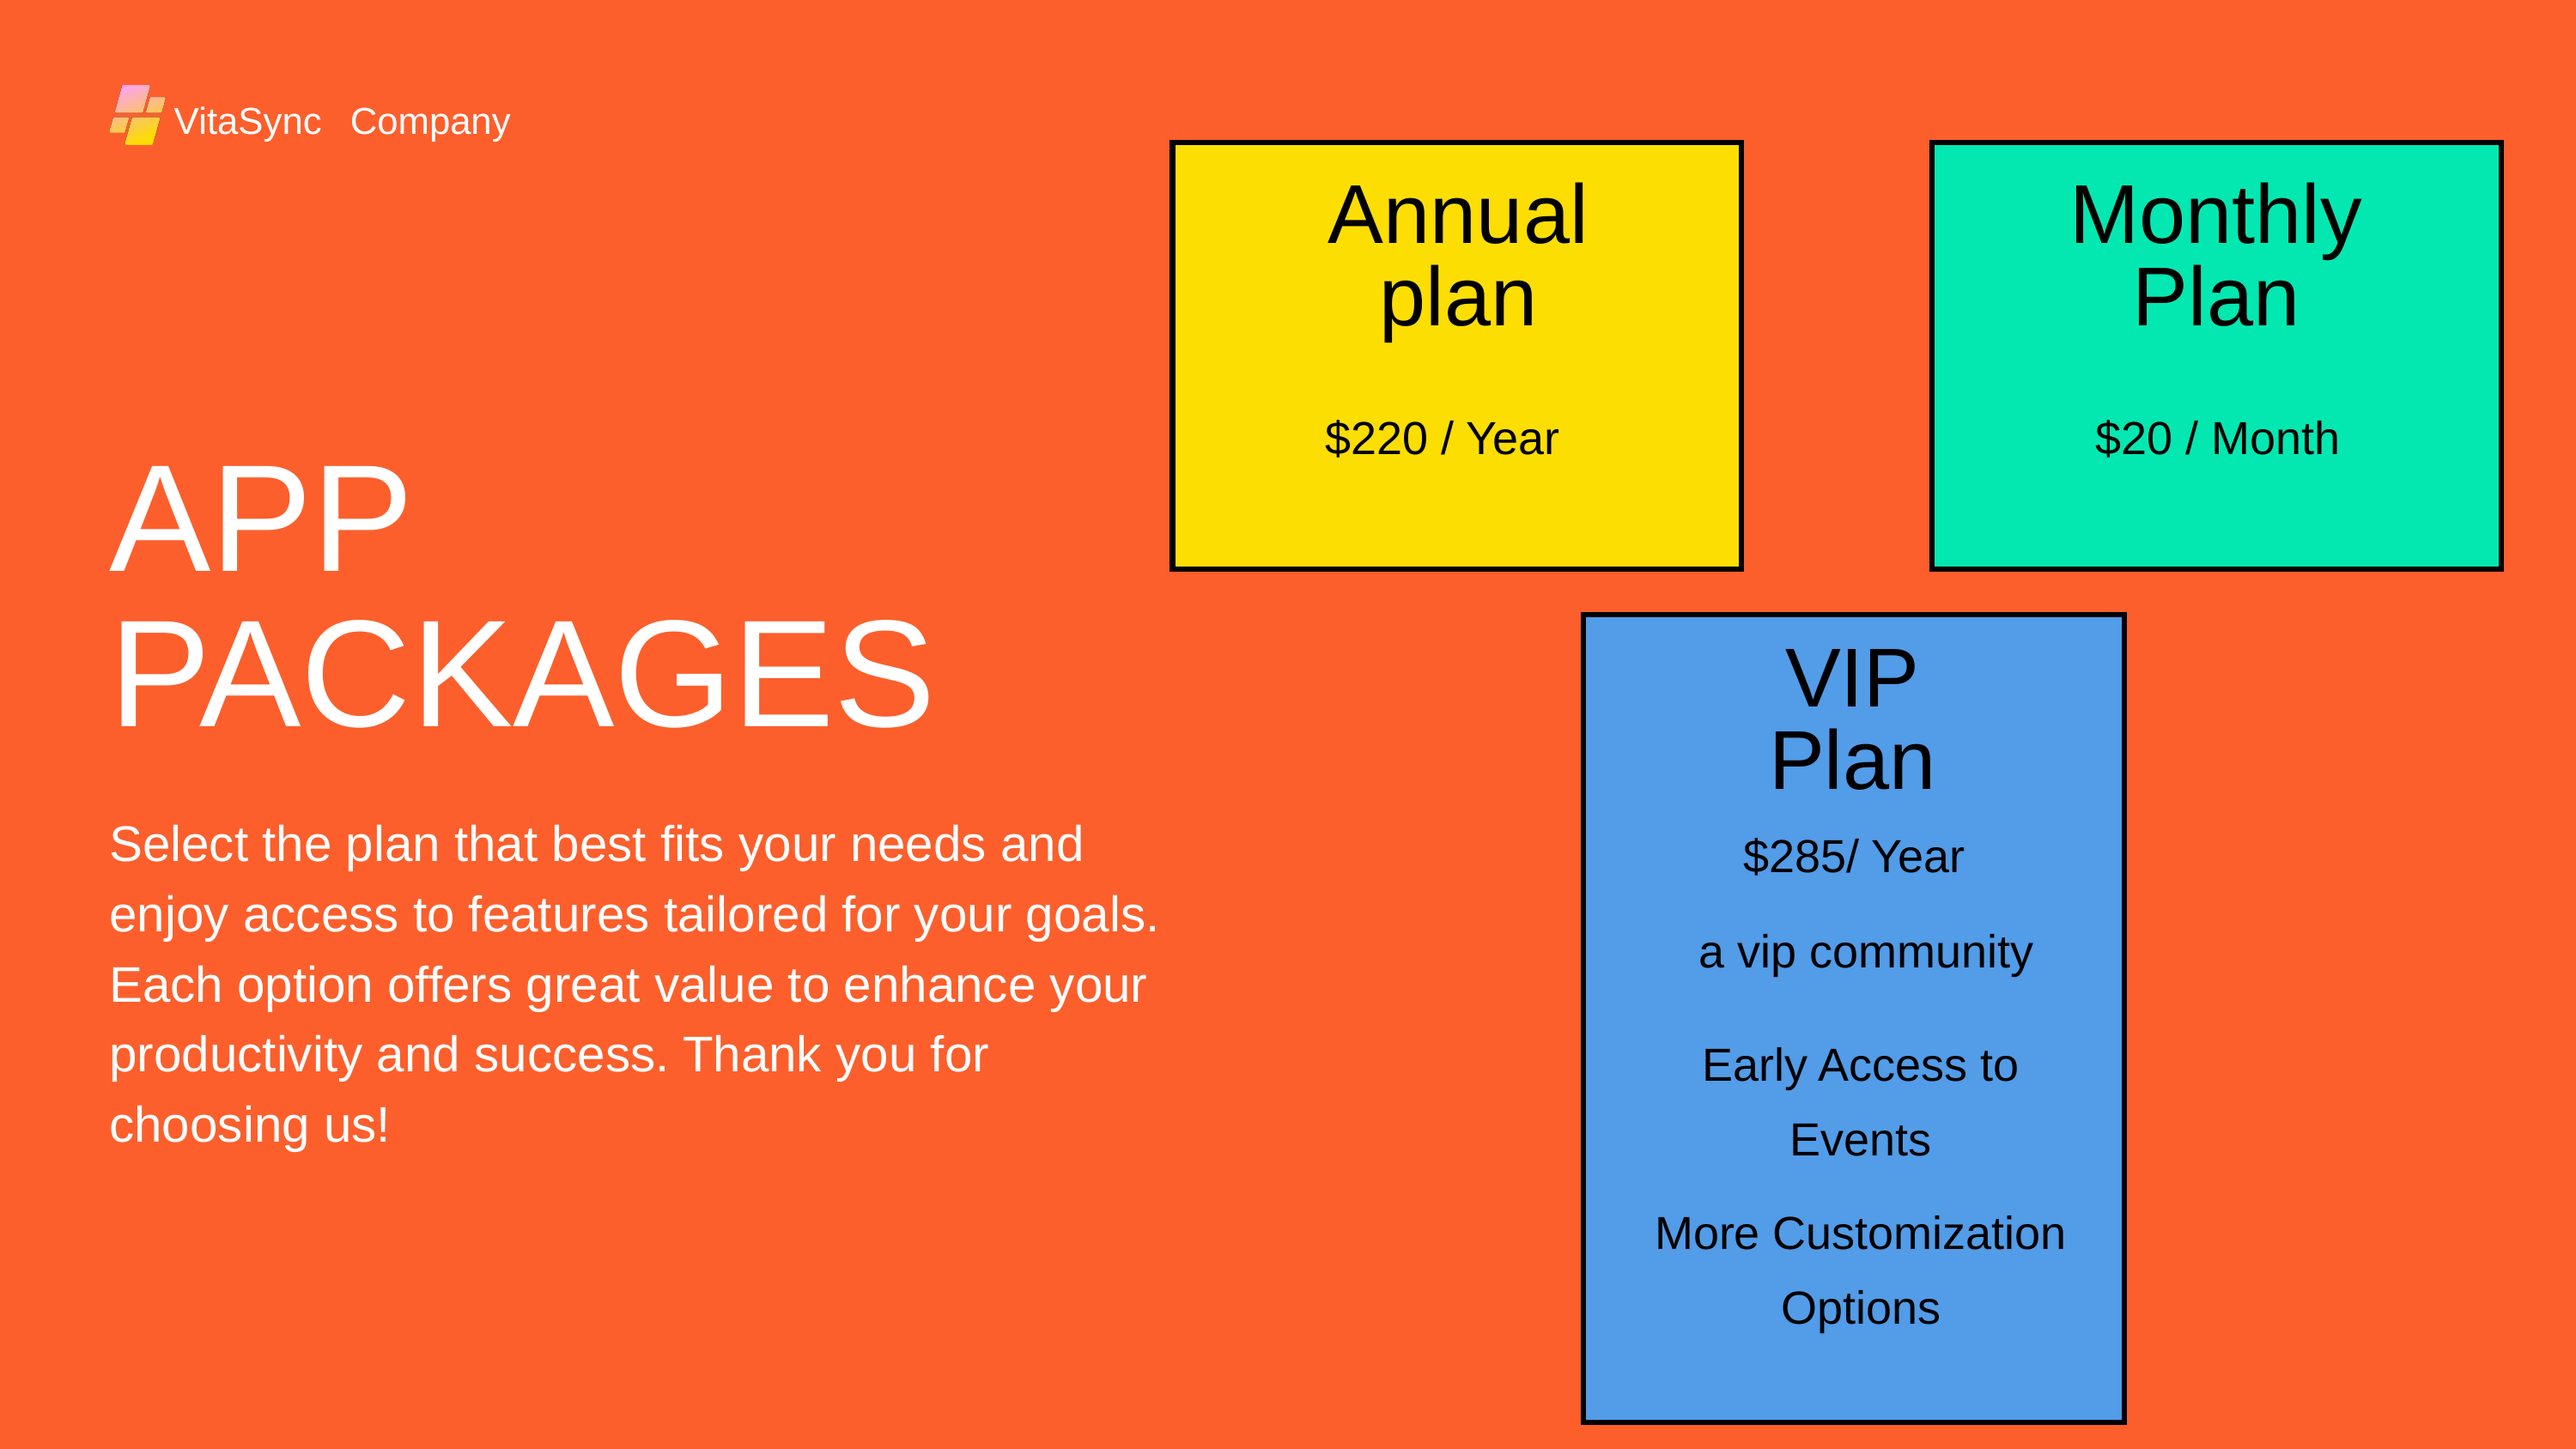

VitaSync
Company

Annual
plan
Monthly
Plan
$220 / Year
$20 / Month
APP PACKAGES

VIP
Plan
Select the plan that best fits your needs and enjoy access to features tailored for your goals. Each option offers great value to enhance your productivity and success. Thank you for choosing us!

$285/ Year
a vip community
Early Access to Events
More Customization Options